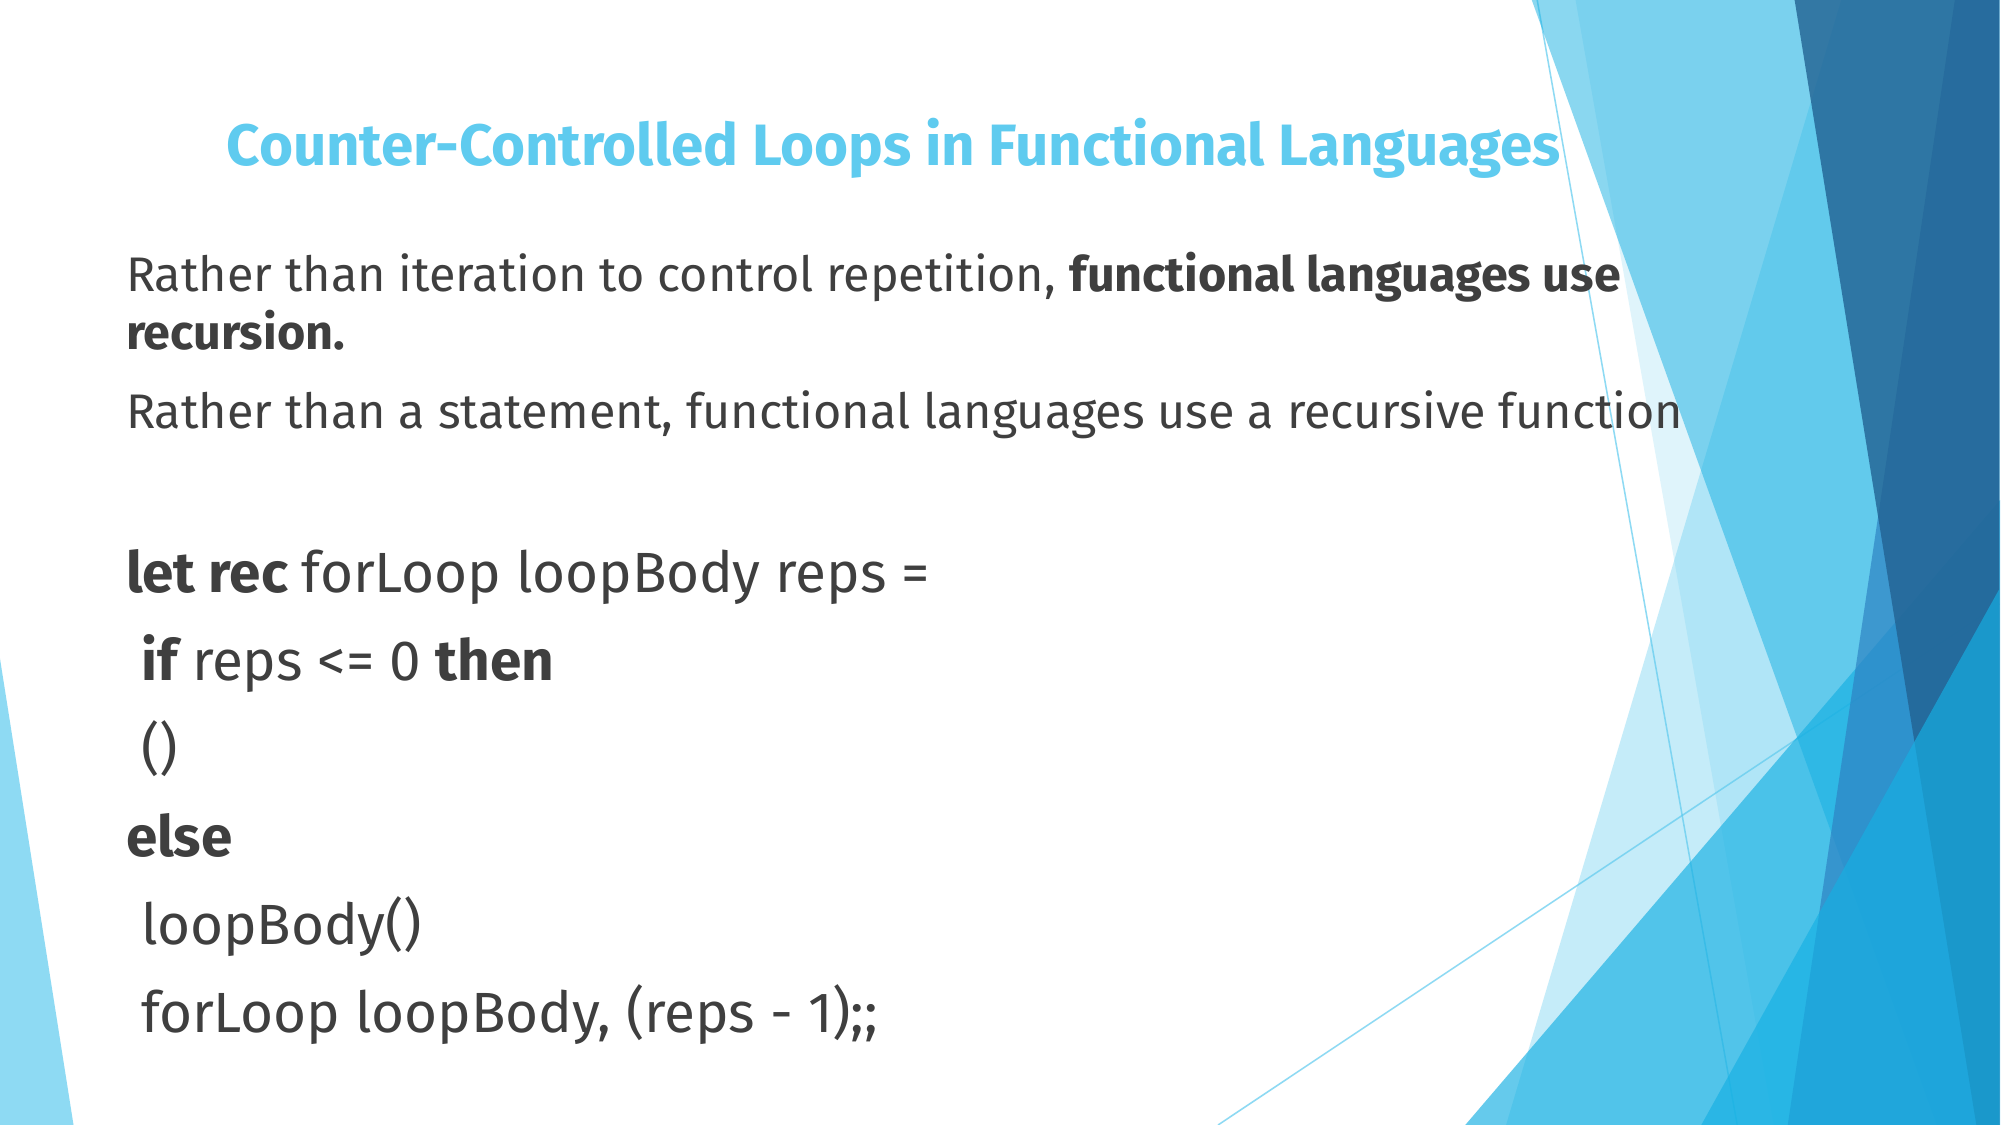

# Counter-Controlled Loops in Functional Languages
Rather than iteration to control repetition, functional languages use recursion.
Rather than a statement, functional languages use a recursive function

let rec forLoop loopBody reps =
 if reps <= 0 then
 ()
else
 loopBody()
 forLoop loopBody, (reps - 1);;